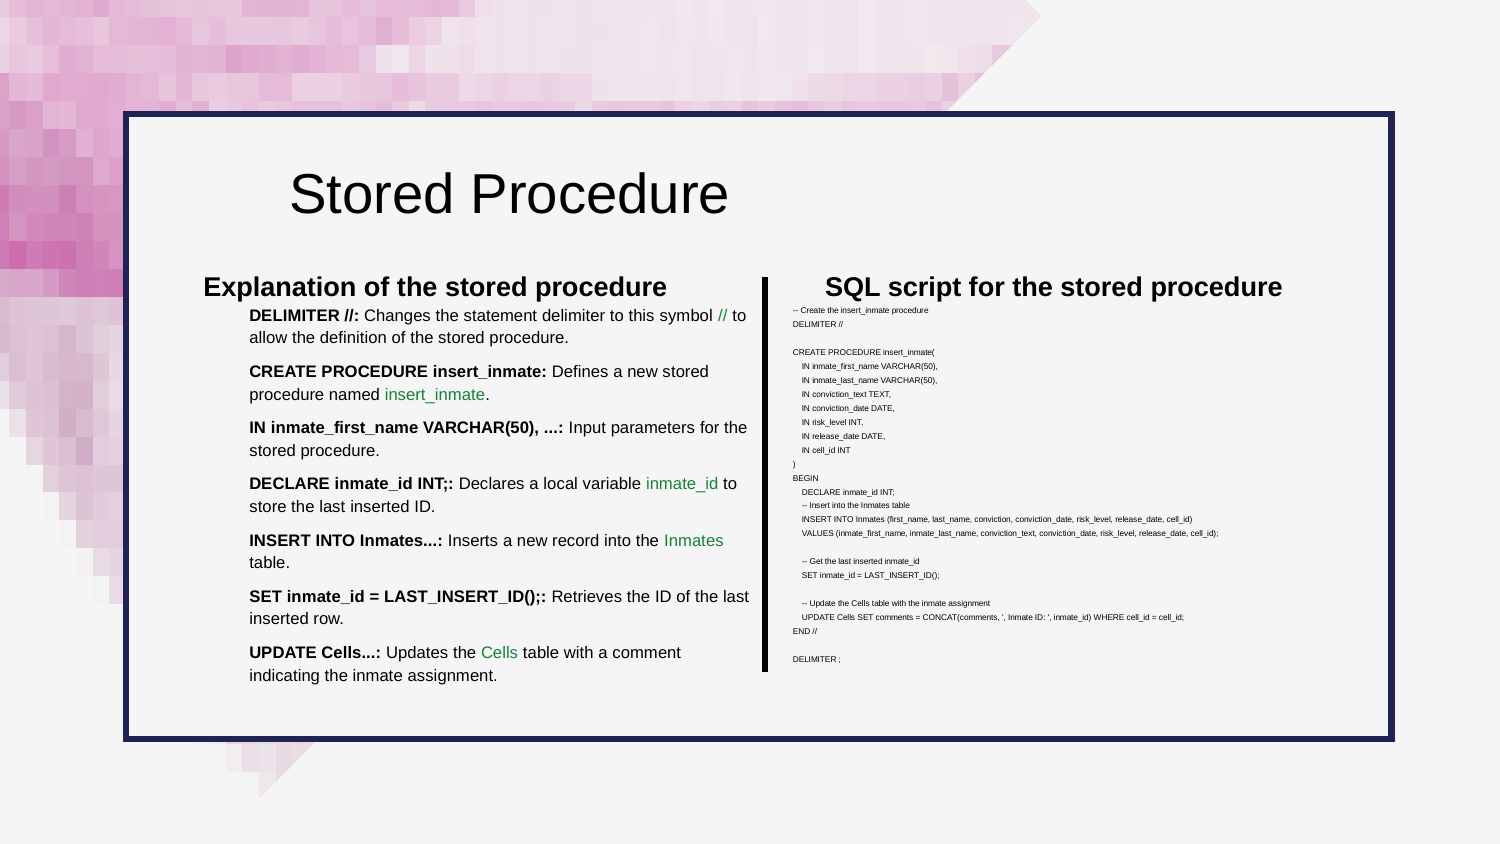

Stored Procedure
Explanation of the stored procedure
SQL script for the stored procedure
-- Create the insert_inmate procedure
DELIMITER //

CREATE PROCEDURE insert_inmate(
    IN inmate_first_name VARCHAR(50),
    IN inmate_last_name VARCHAR(50),
    IN conviction_text TEXT,
    IN conviction_date DATE,
    IN risk_level INT,
    IN release_date DATE,
    IN cell_id INT
)
BEGIN
    DECLARE inmate_id INT;
    -- Insert into the Inmates table
    INSERT INTO Inmates (first_name, last_name, conviction, conviction_date, risk_level, release_date, cell_id)
    VALUES (inmate_first_name, inmate_last_name, conviction_text, conviction_date, risk_level, release_date, cell_id);

    -- Get the last inserted inmate_id
    SET inmate_id = LAST_INSERT_ID();

    -- Update the Cells table with the inmate assignment
    UPDATE Cells SET comments = CONCAT(comments, ', Inmate ID: ', inmate_id) WHERE cell_id = cell_id;
END //

DELIMITER ;

DELIMITER //: Changes the statement delimiter to this symbol // to allow the definition of the stored procedure.
CREATE PROCEDURE insert_inmate: Defines a new stored procedure named insert_inmate.
IN inmate_first_name VARCHAR(50), ...: Input parameters for the stored procedure.
DECLARE inmate_id INT;: Declares a local variable inmate_id to store the last inserted ID.
INSERT INTO Inmates...: Inserts a new record into the Inmates table.
SET inmate_id = LAST_INSERT_ID();: Retrieves the ID of the last inserted row.
UPDATE Cells...: Updates the Cells table with a comment indicating the inmate assignment.